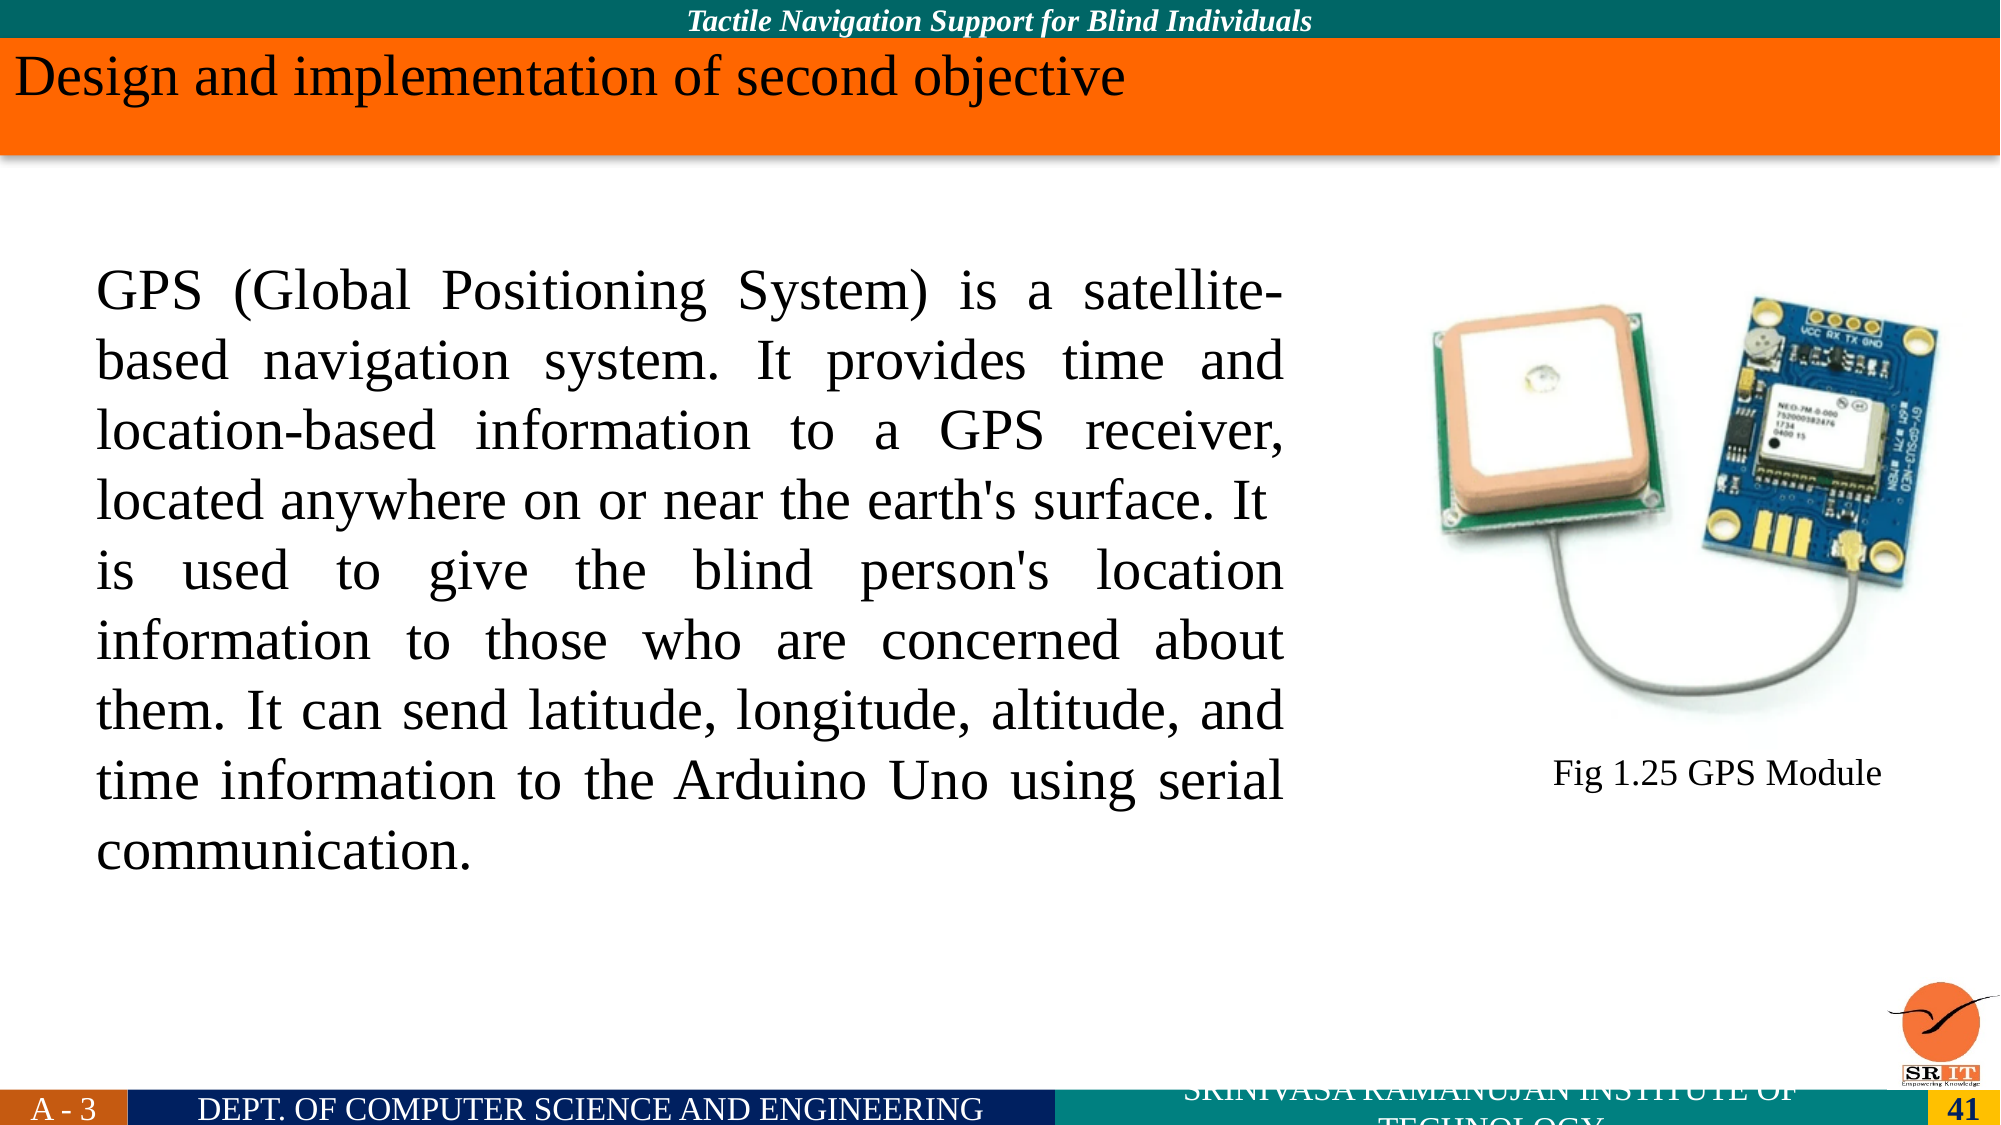

# Design and implementation of second objective

GPS (Global Positioning System) is a satellite-based navigation system. It provides time and location-based information to a GPS receiver, located anywhere on or near the earth's surface. It  is used to give the blind person's location information to those who are concerned about them. It can send latitude, longitude, altitude, and time information to the Arduino Uno using serial communication.

Fig 1.25 GPS Module